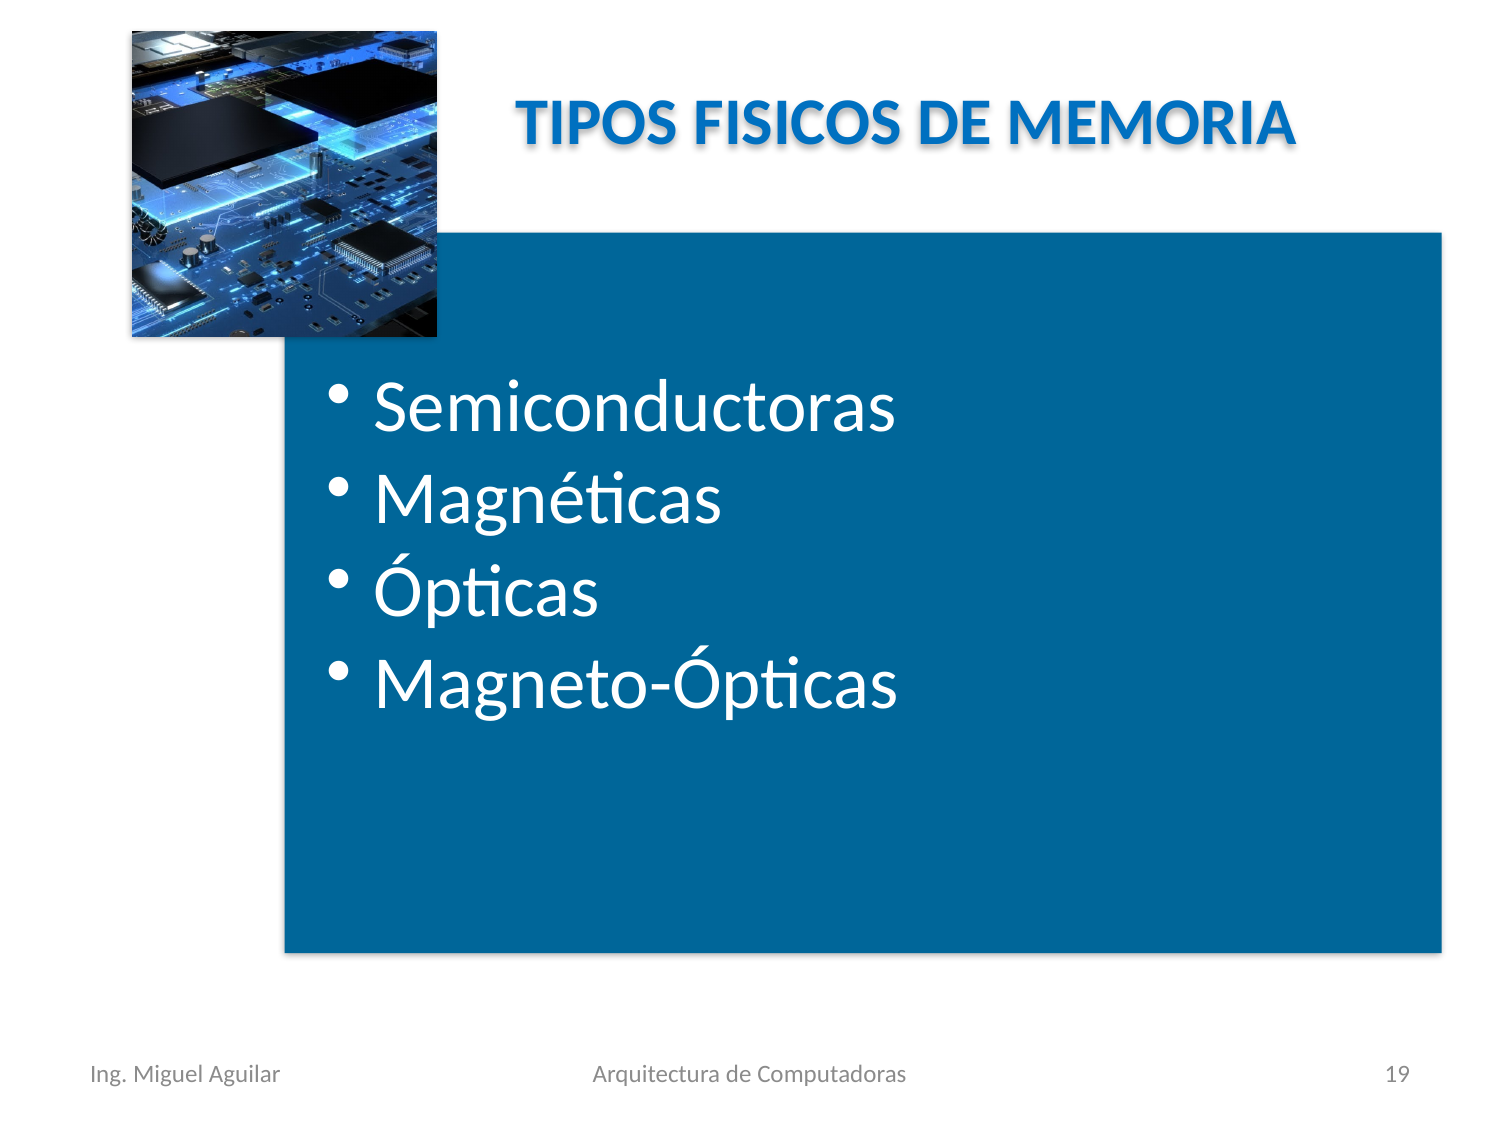

Semiconductoras
Magnéticas
Ópticas
Magneto-Ópticas

TIPOS FISICOS DE MEMORIA
Ing. Miguel Aguilar
Arquitectura de Computadoras
19